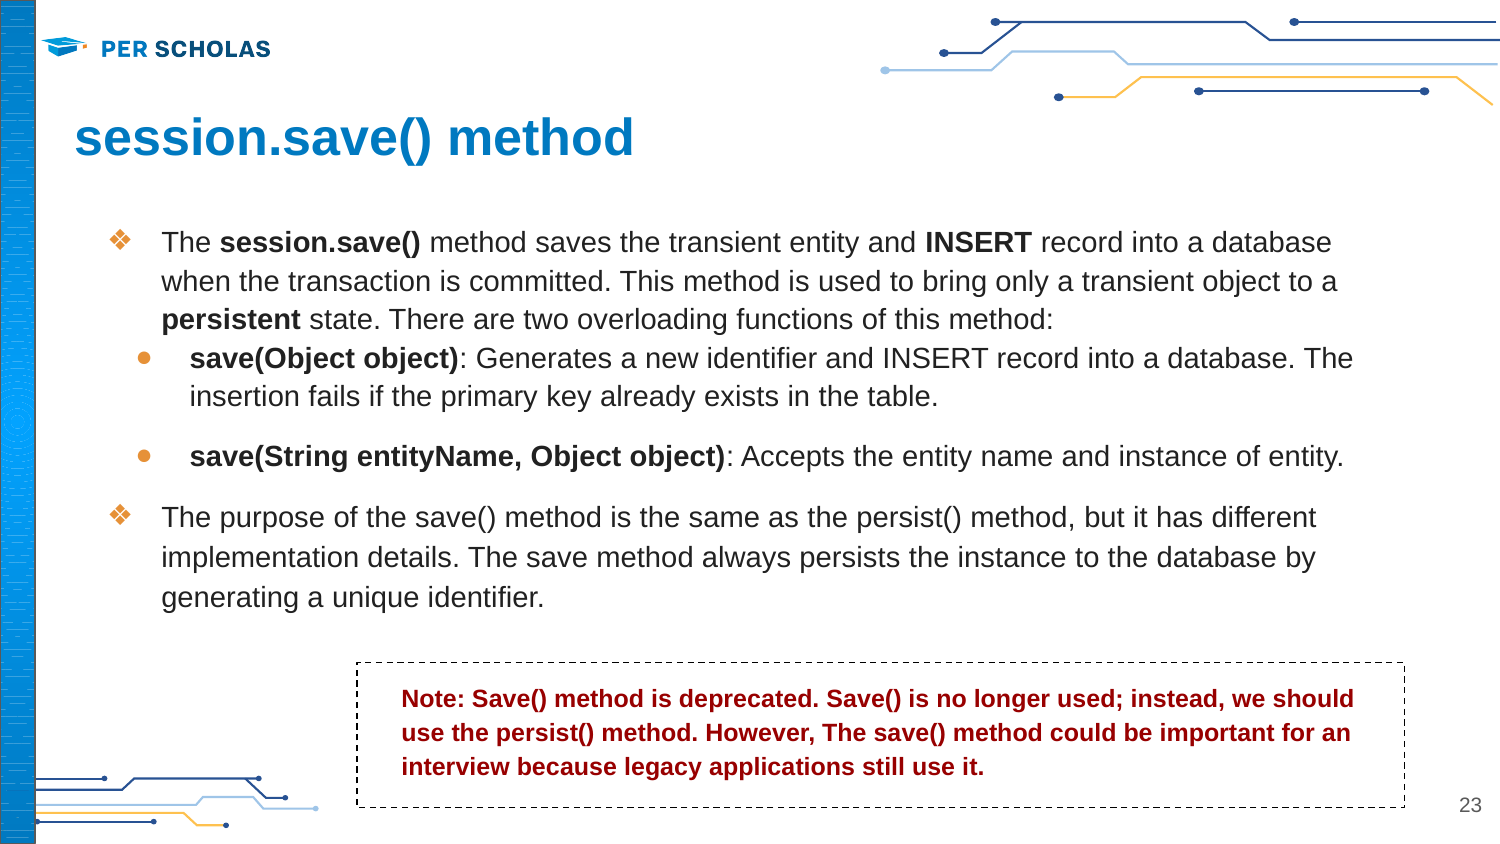

# session.save() method
The session.save() method saves the transient entity and INSERT record into a database when the transaction is committed. This method is used to bring only a transient object to a persistent state. There are two overloading functions of this method:
save(Object object): Generates a new identifier and INSERT record into a database. The insertion fails if the primary key already exists in the table.
save(String entityName, Object object): Accepts the entity name and instance of entity.
The purpose of the save() method is the same as the persist() method, but it has different implementation details. The save method always persists the instance to the database by generating a unique identifier.
Note: Save() method is deprecated. Save() is no longer used; instead, we should use the persist() method. However, The save() method could be important for an interview because legacy applications still use it.